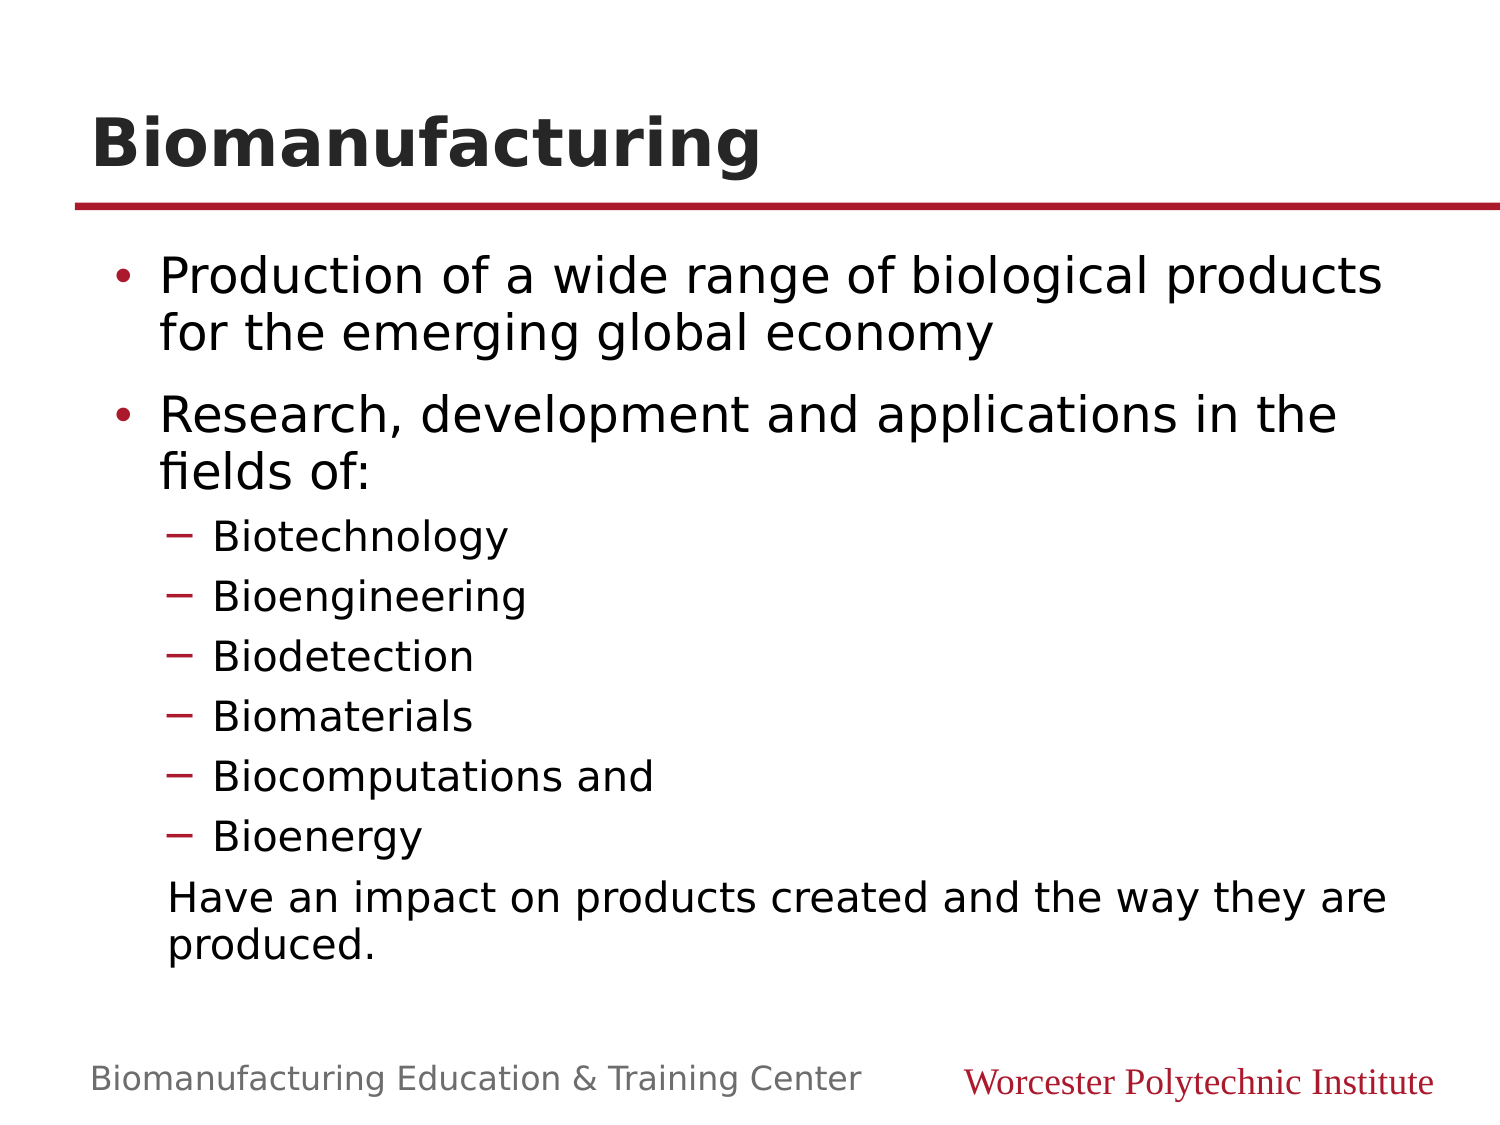

# Biomanufacturing
Production of a wide range of biological products for the emerging global economy
Research, development and applications in the fields of:
Biotechnology
Bioengineering
Biodetection
Biomaterials
Biocomputations and
Bioenergy
Have an impact on products created and the way they are produced.
Biomanufacturing Education & Training Center